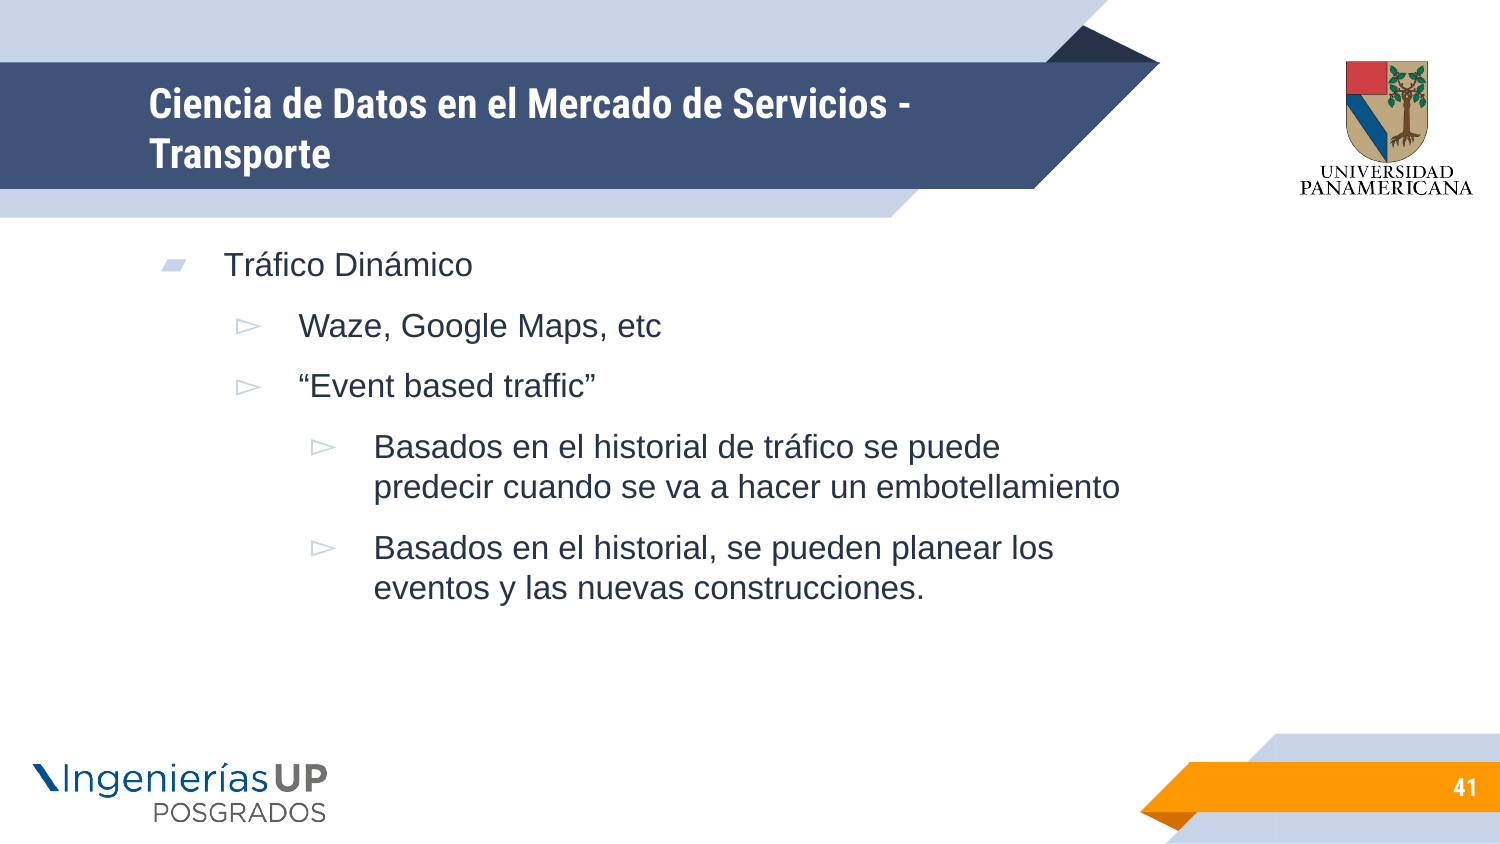

# Ciencia de Datos en el Mercado de Servicios -Transporte
Tráfico Dinámico
Waze, Google Maps, etc
“Event based traffic”
Basados en el historial de tráfico se puede predecir cuando se va a hacer un embotellamiento
Basados en el historial, se pueden planear los eventos y las nuevas construcciones.

41